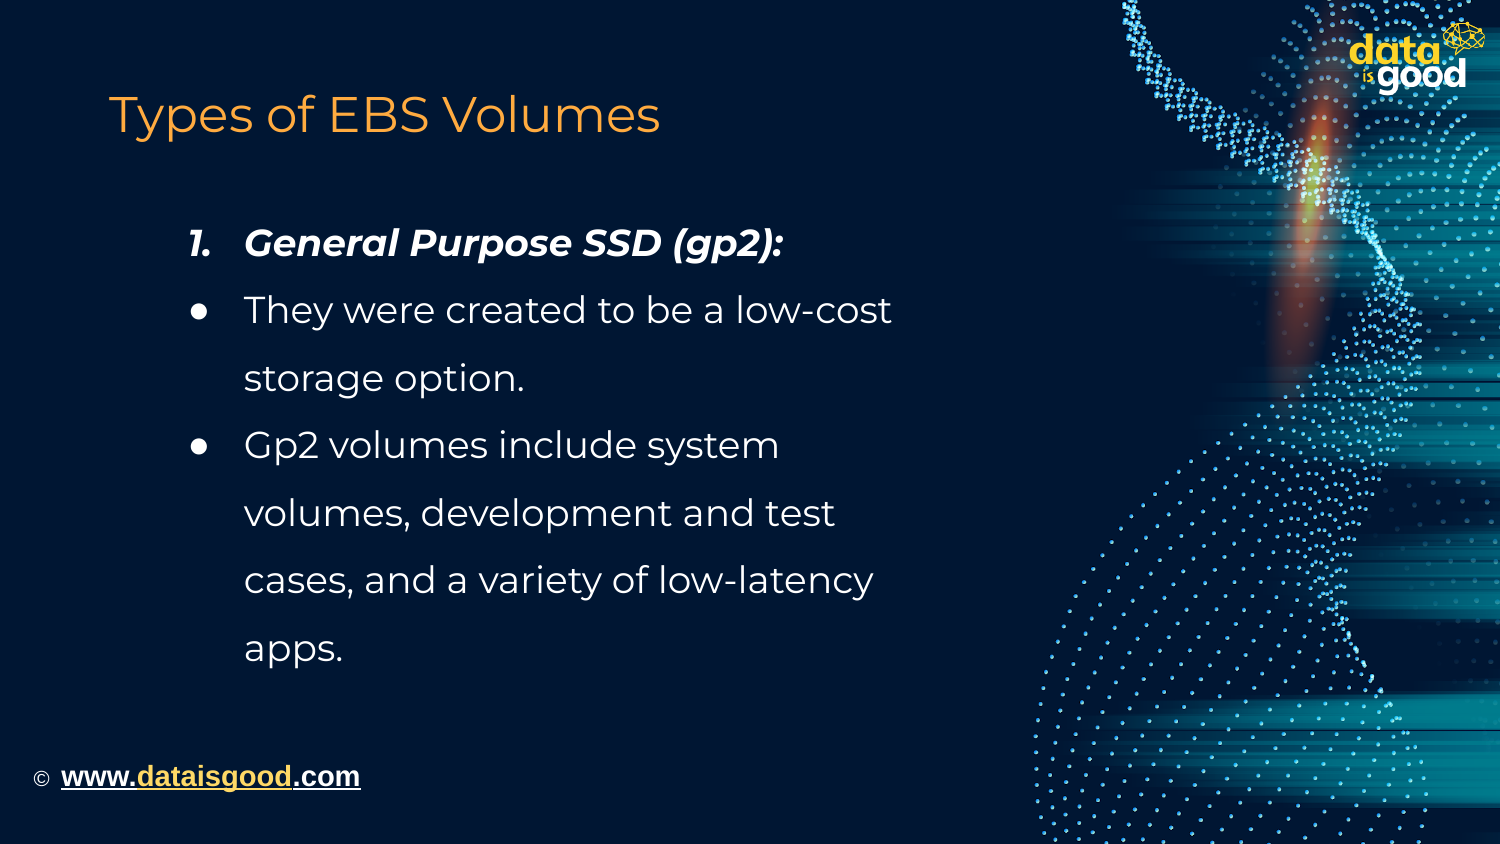

# Types of EBS Volumes
General Purpose SSD (gp2):
They were created to be a low-cost storage option.
Gp2 volumes include system volumes, development and test cases, and a variety of low-latency apps.